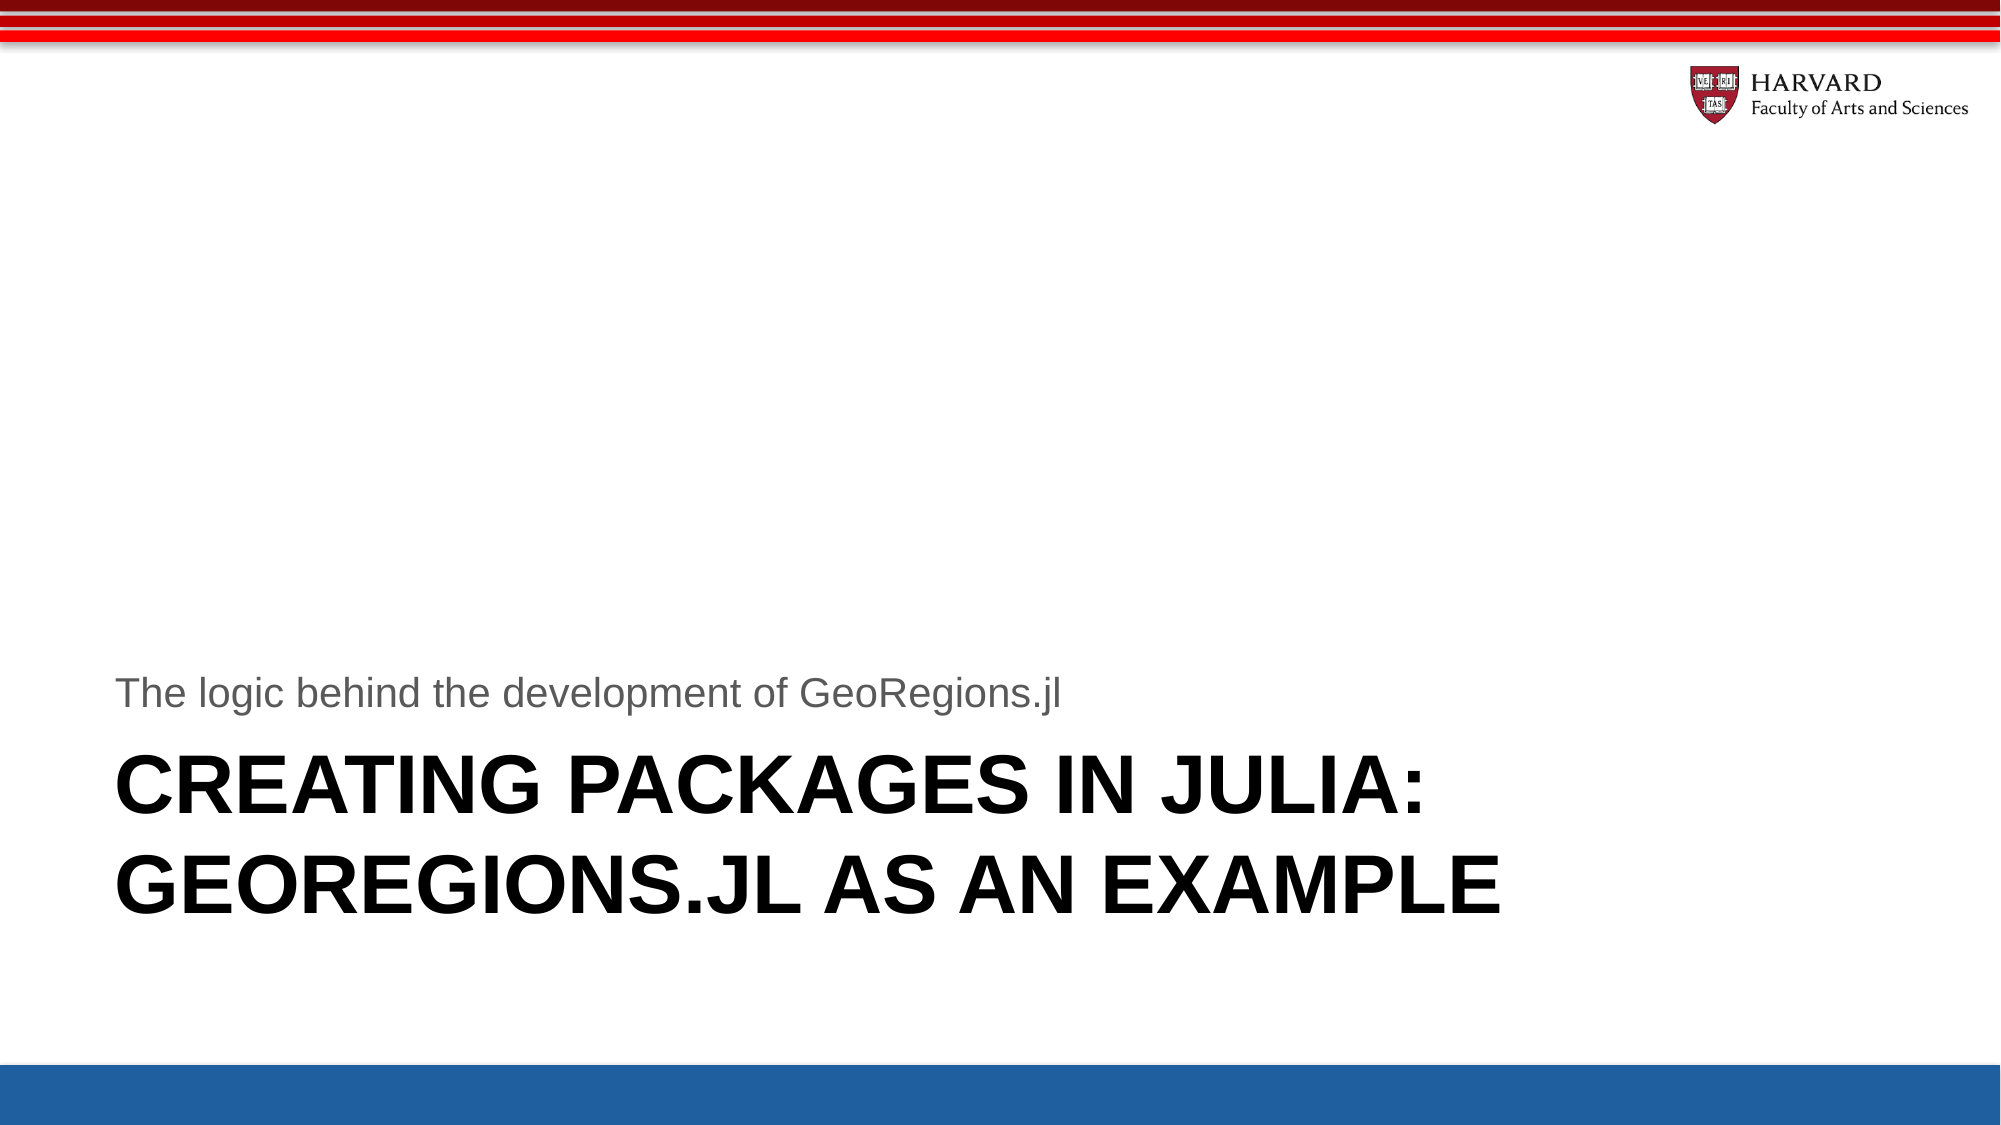

The logic behind the development of GeoRegions.jl
# Creating Packages in Julia: GeoRegions.jl as an Example